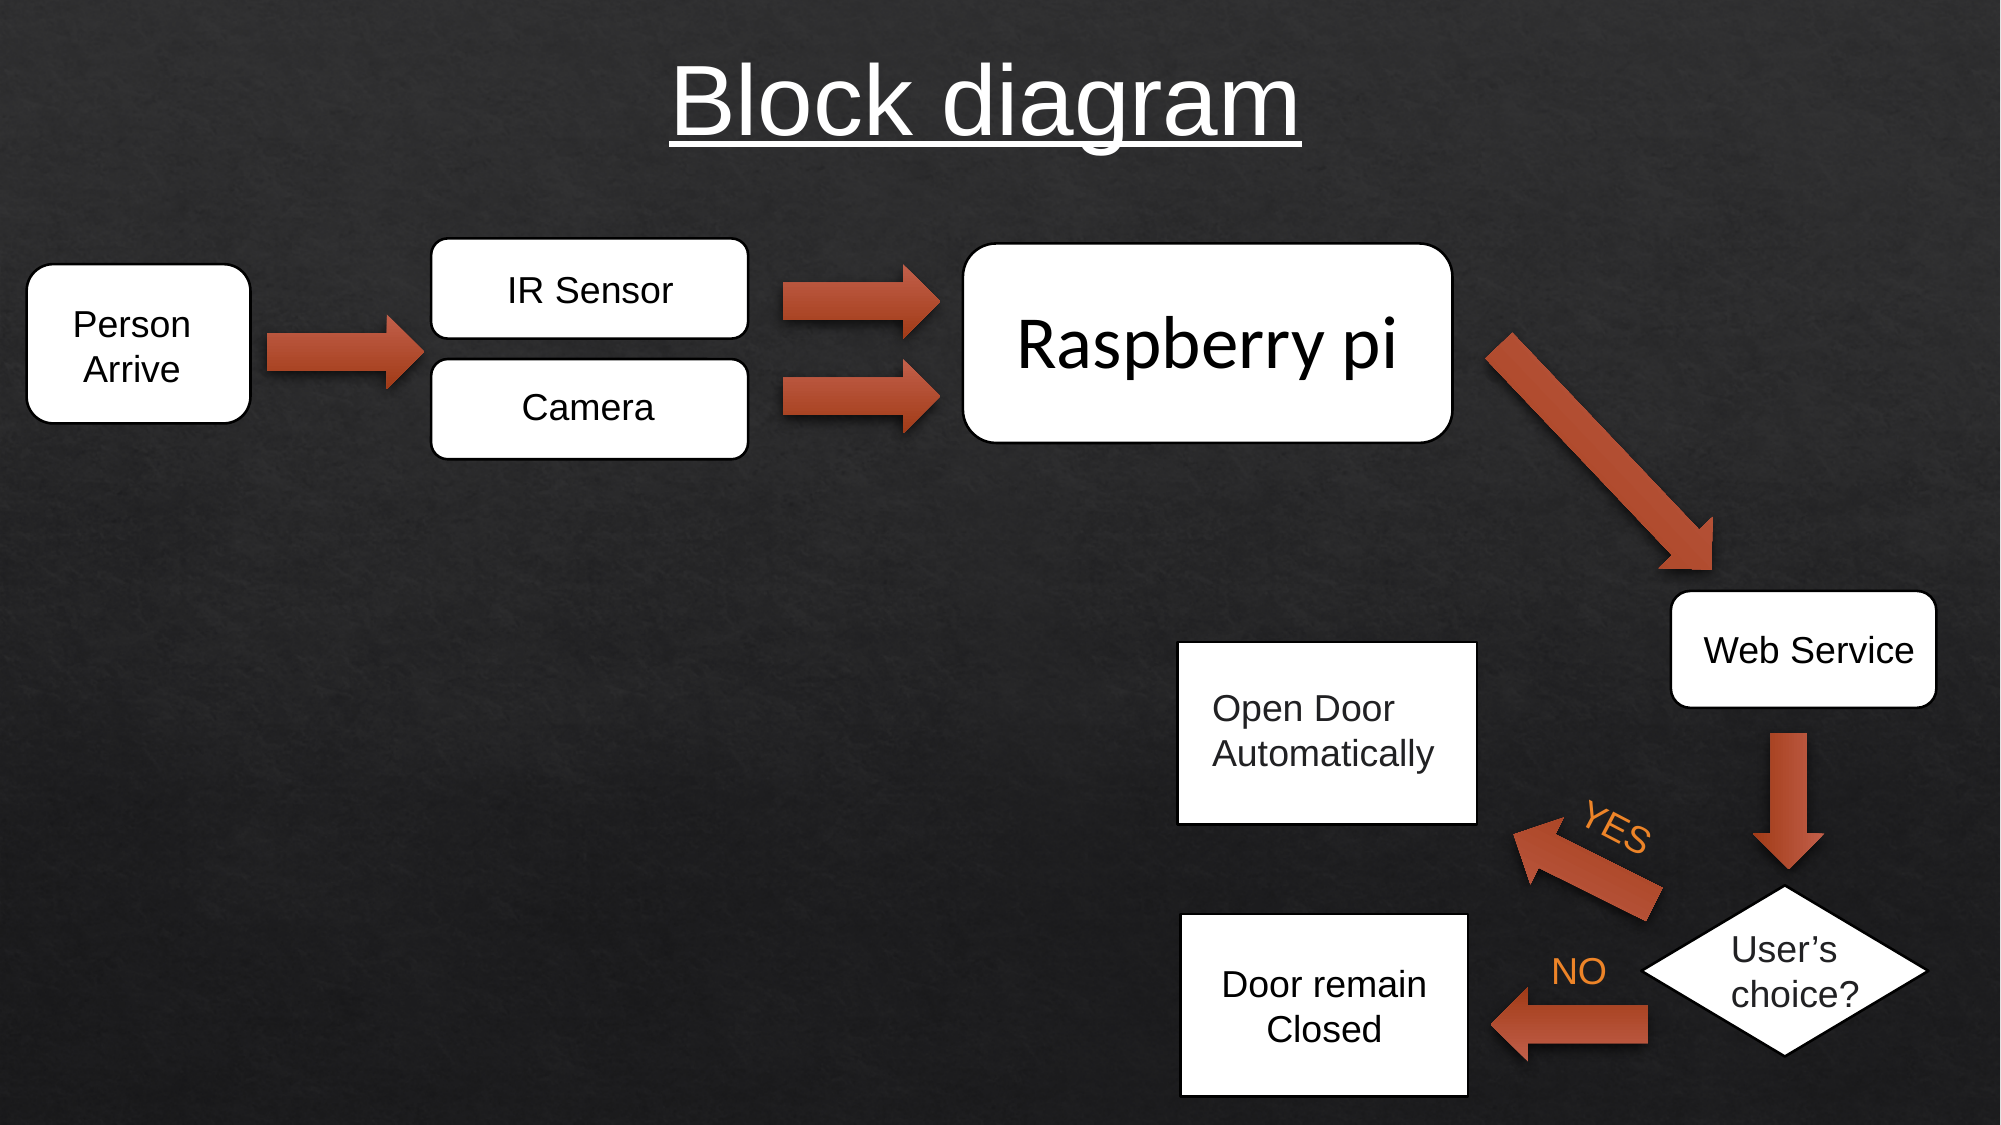

Block diagram

IR Sensor

Raspberry pi
Person Arrive

Camera

Web Service

Open Door Automatically

YES

Door remain Closed
User’s choice?
NO